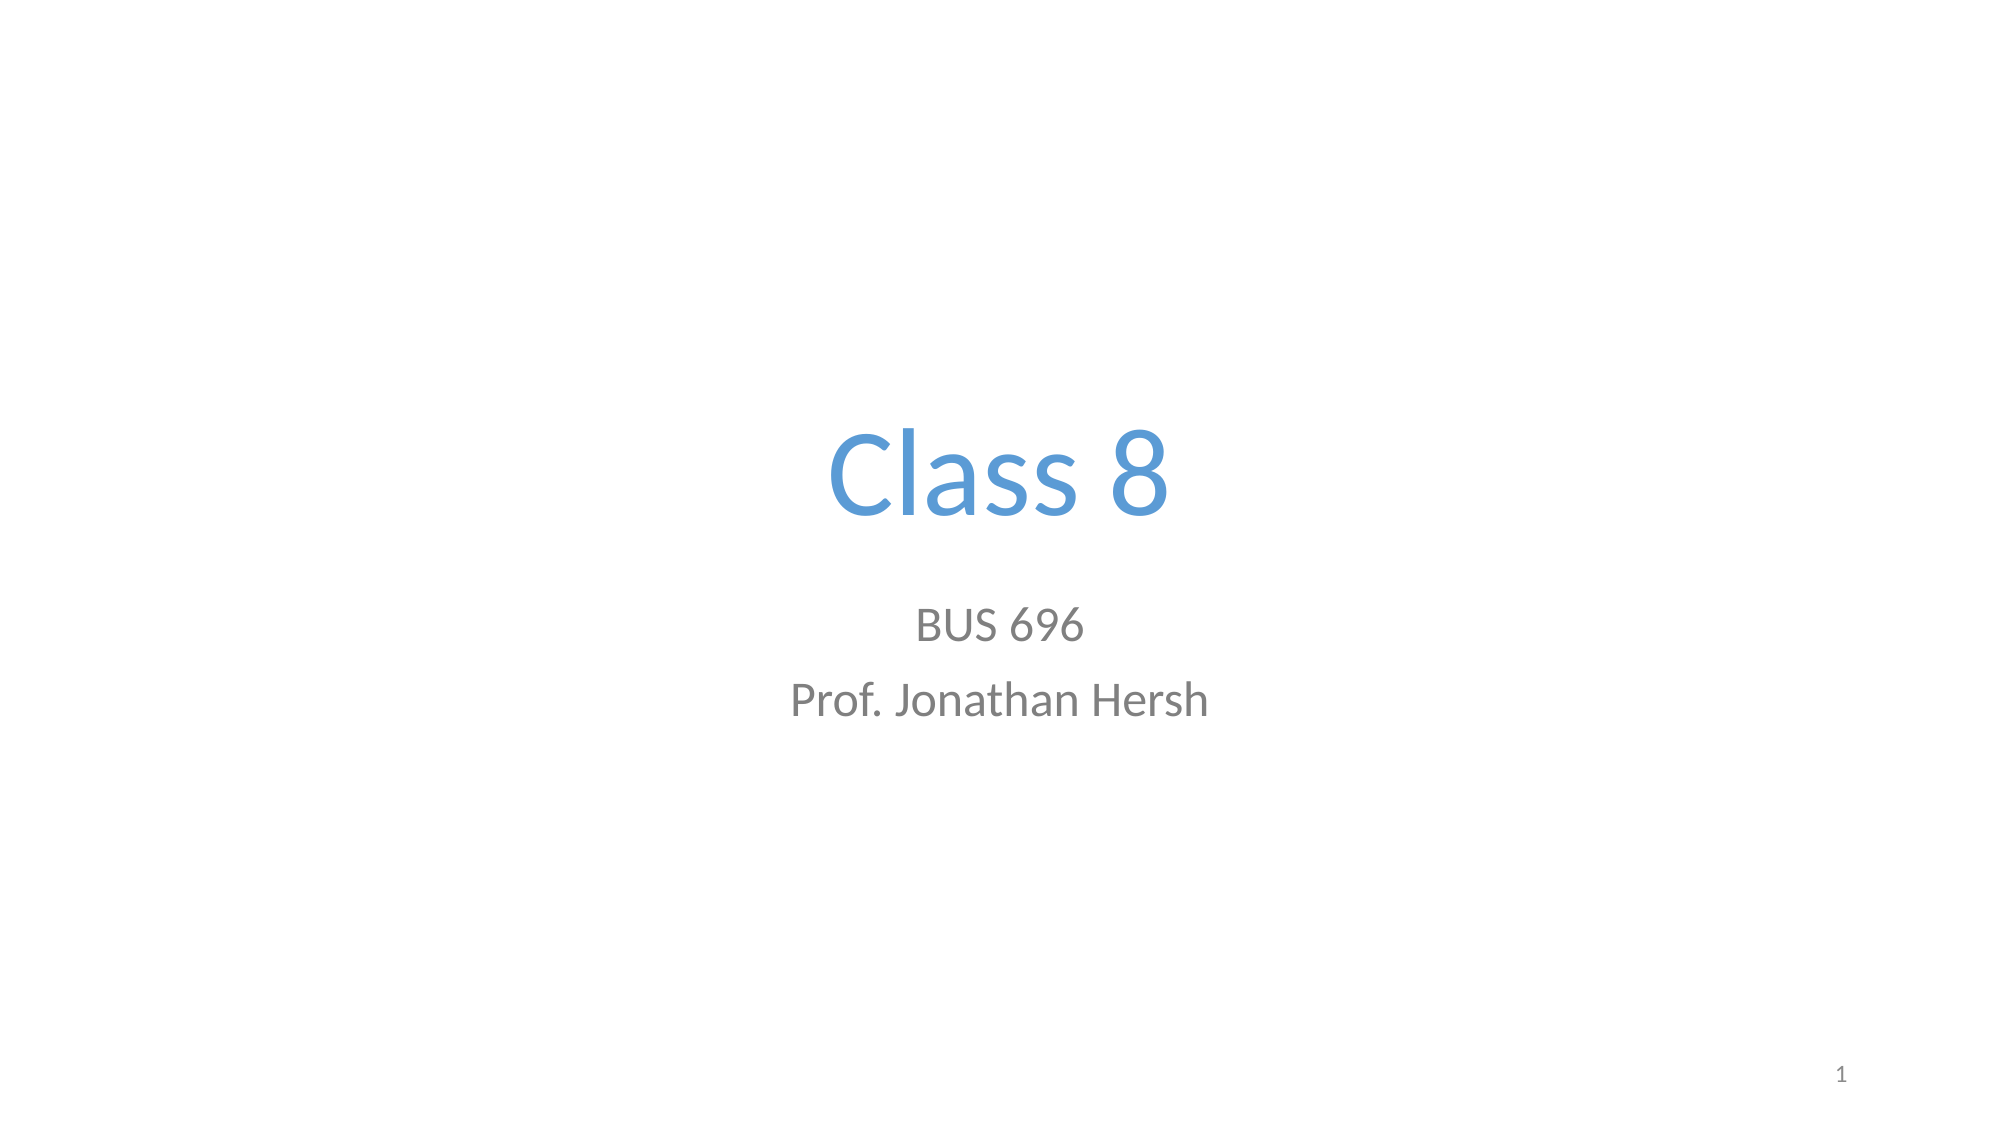

# Class 8
BUS 696
Prof. Jonathan Hersh
1